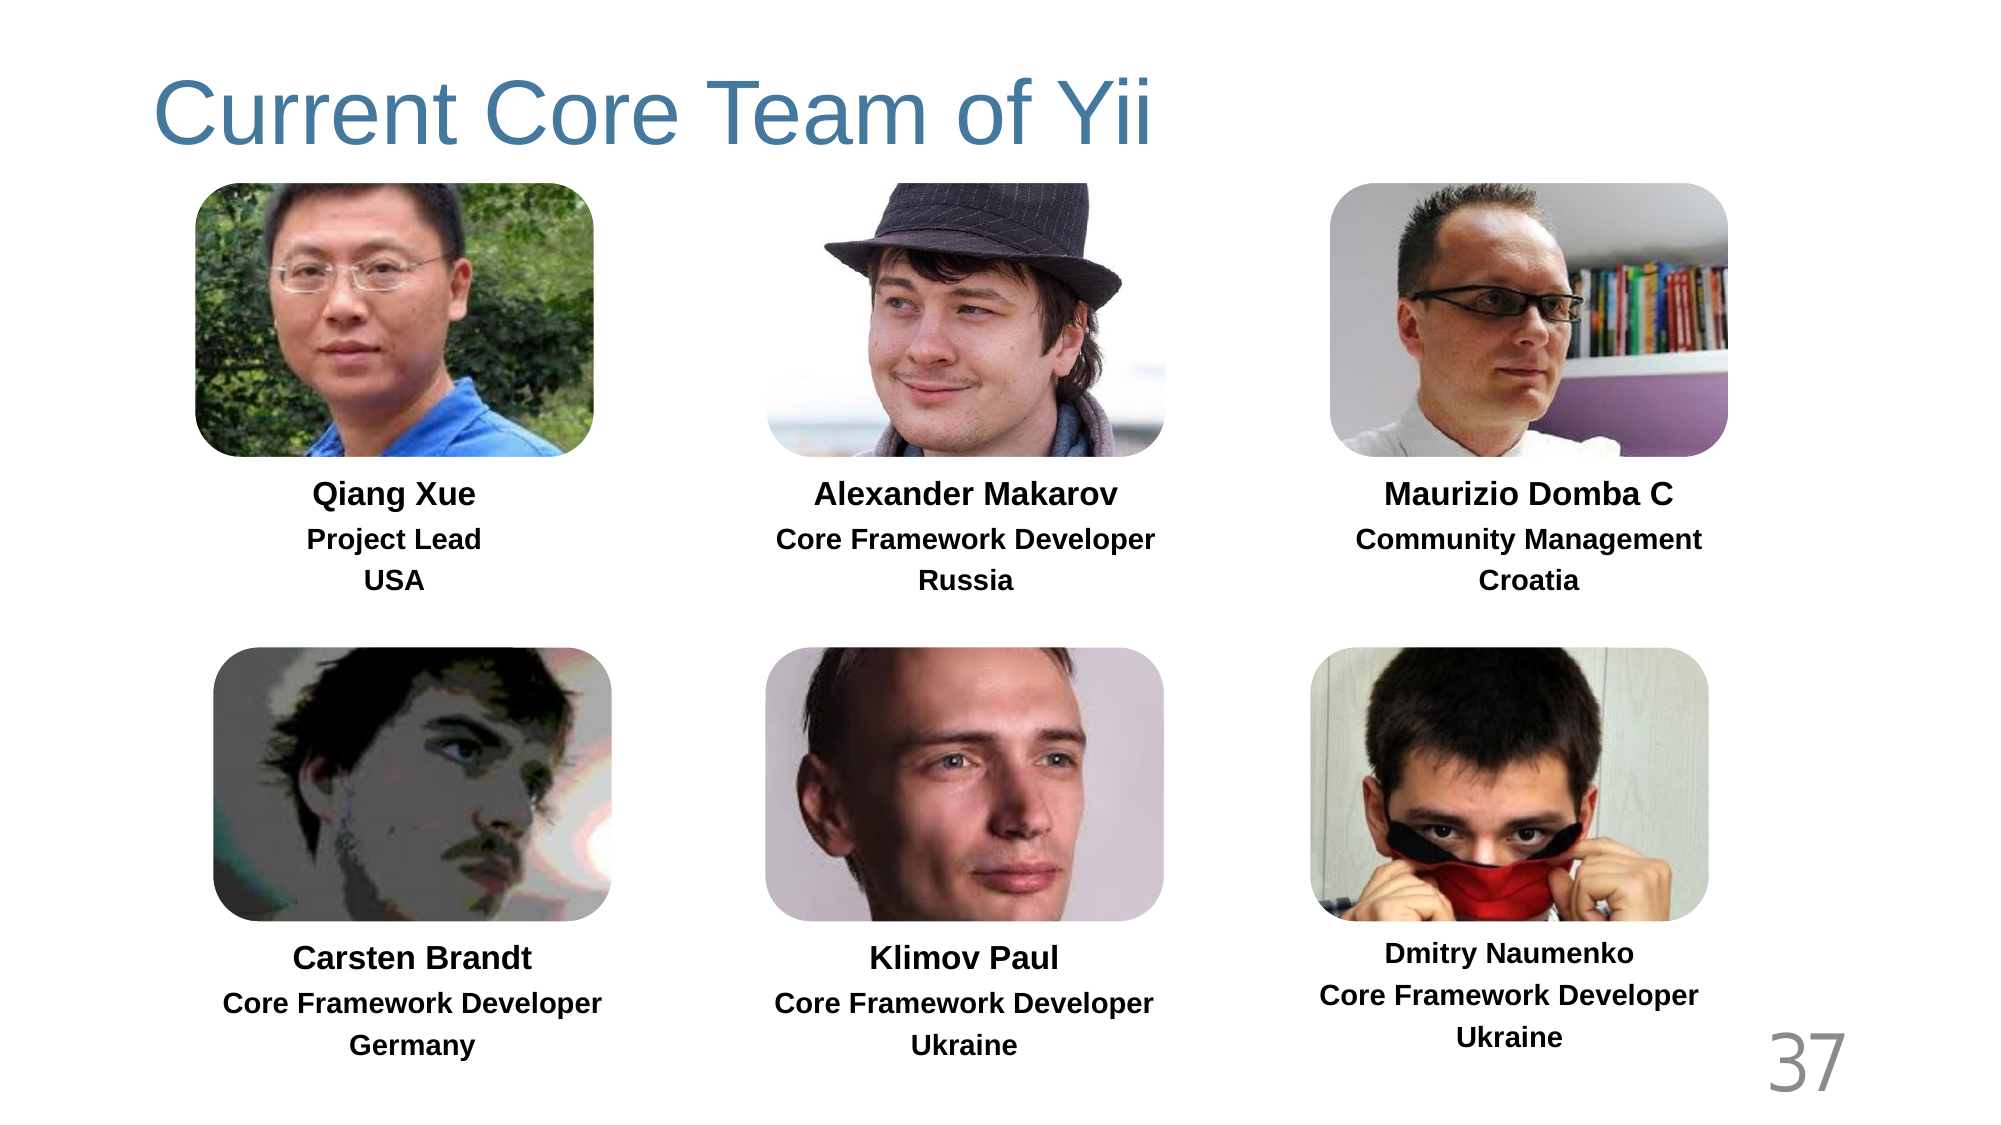

# Current Core Team of Yii
Qiang Xue
Project Lead
USA
Alexander Makarov
Core Framework Developer
Russia
Maurizio Domba C
Community Management
Croatia
Carsten Brandt
Core Framework Developer
Germany
Klimov Paul
Core Framework Developer
Ukraine
Dmitry Naumenko
Core Framework Developer
Ukraine

37